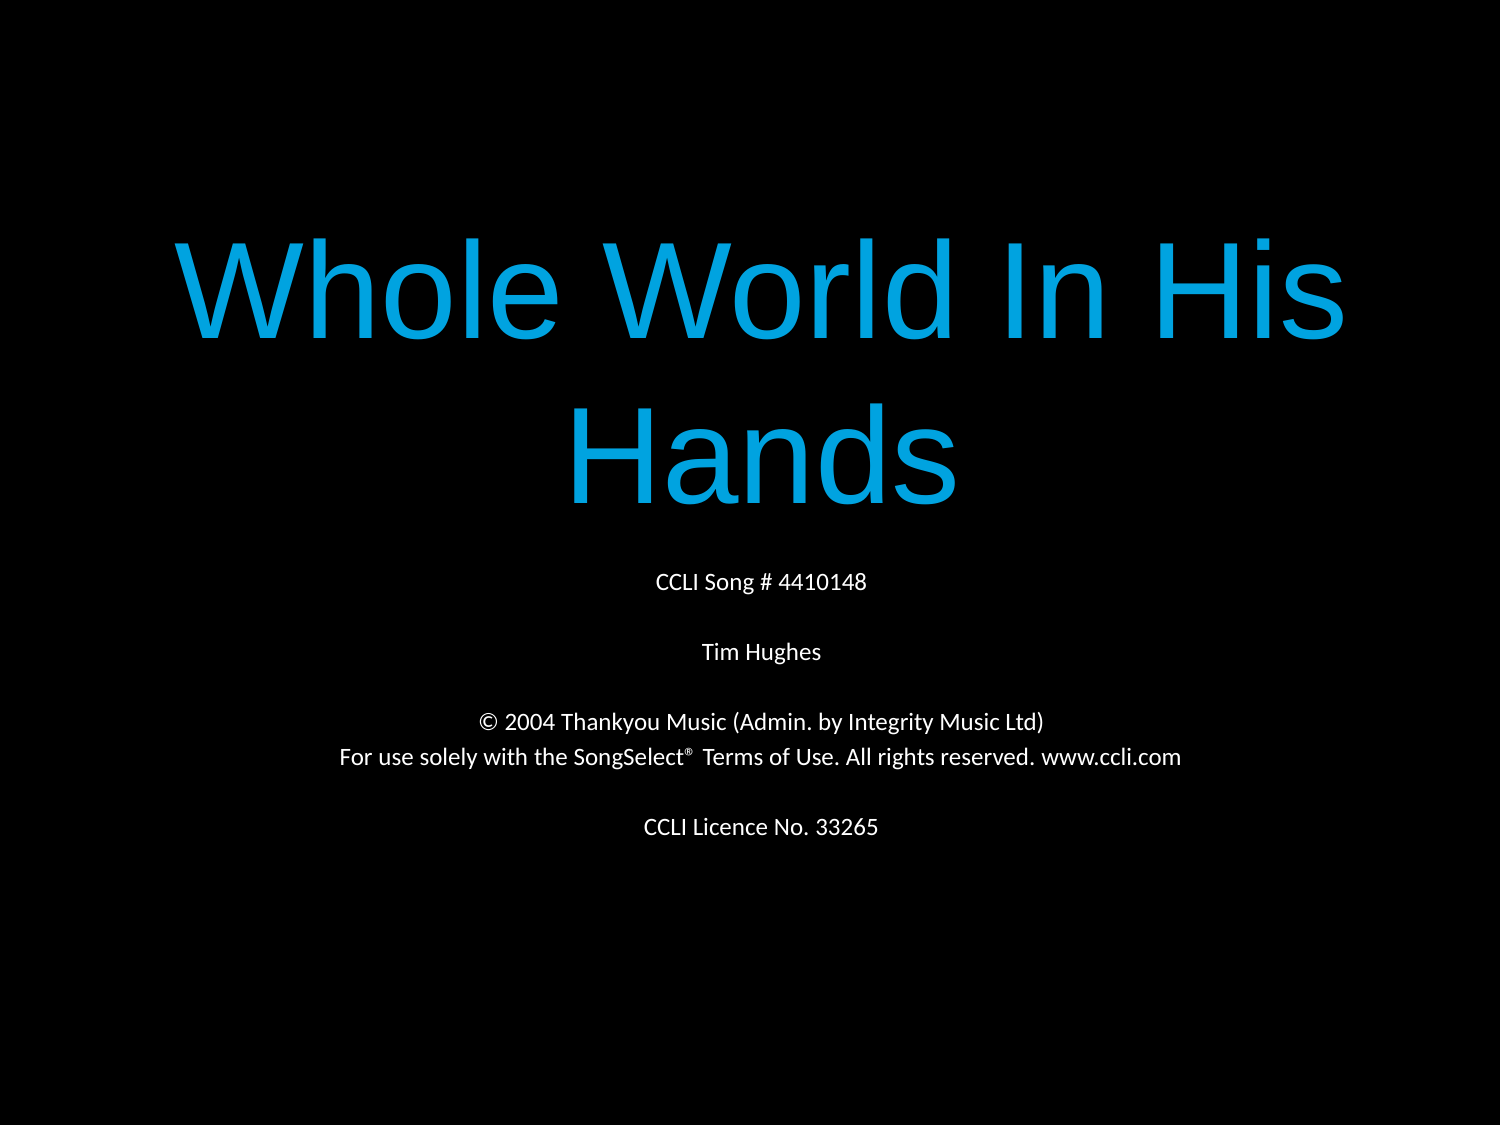

Whole World In His Hands
CCLI Song # 4410148

Tim Hughes

© 2004 Thankyou Music (Admin. by Integrity Music Ltd)
For use solely with the SongSelect® Terms of Use. All rights reserved. www.ccli.com

CCLI Licence No. 33265